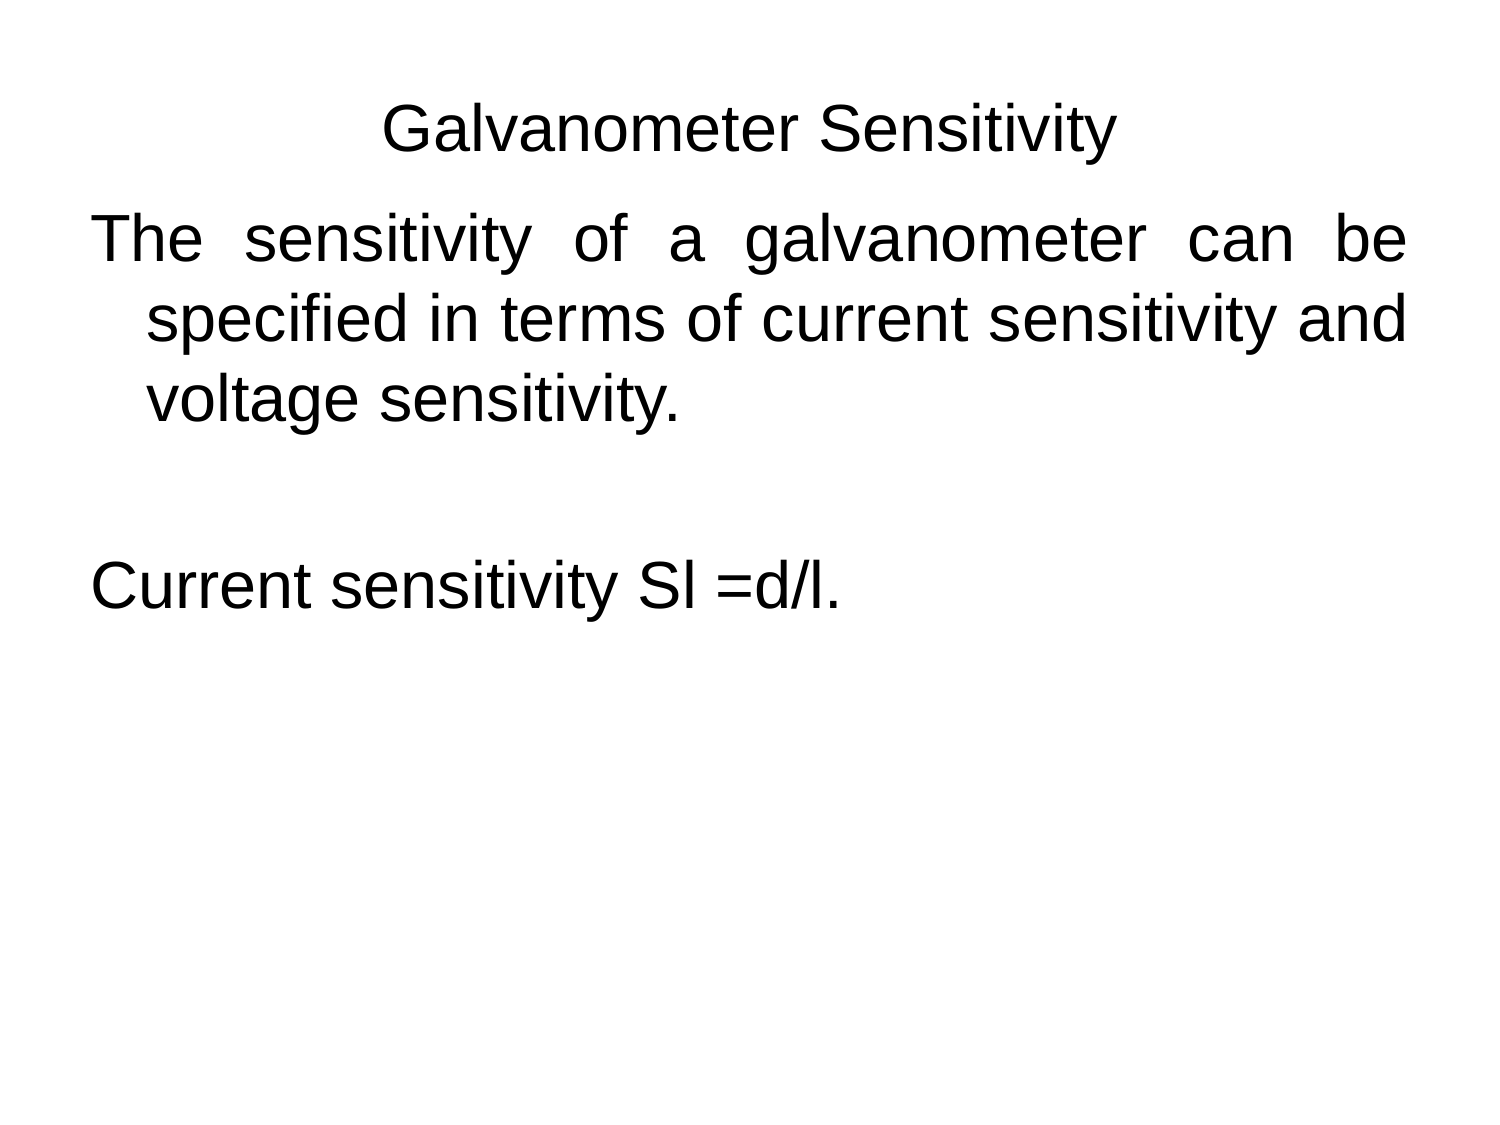

# Galvanometer Sensitivity
The sensitivity of a galvanometer can be specified in terms of current sensitivity and voltage sensitivity.

Current sensitivity Sl =d/l.